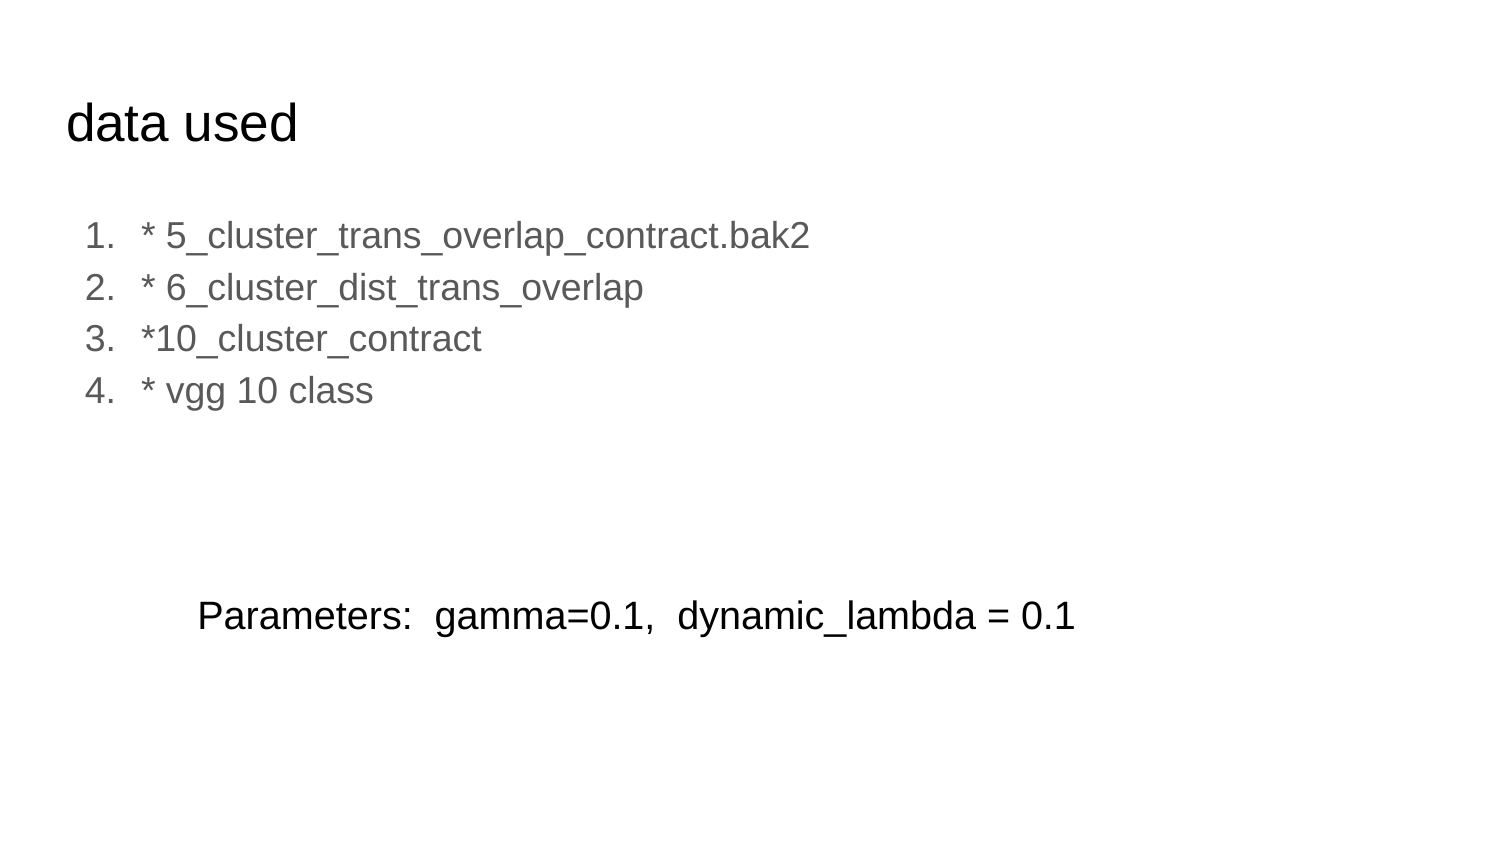

# data used
* 5_cluster_trans_overlap_contract.bak2
* 6_cluster_dist_trans_overlap
*10_cluster_contract
* vgg 10 class
Parameters:  gamma=0.1,  dynamic_lambda = 0.1